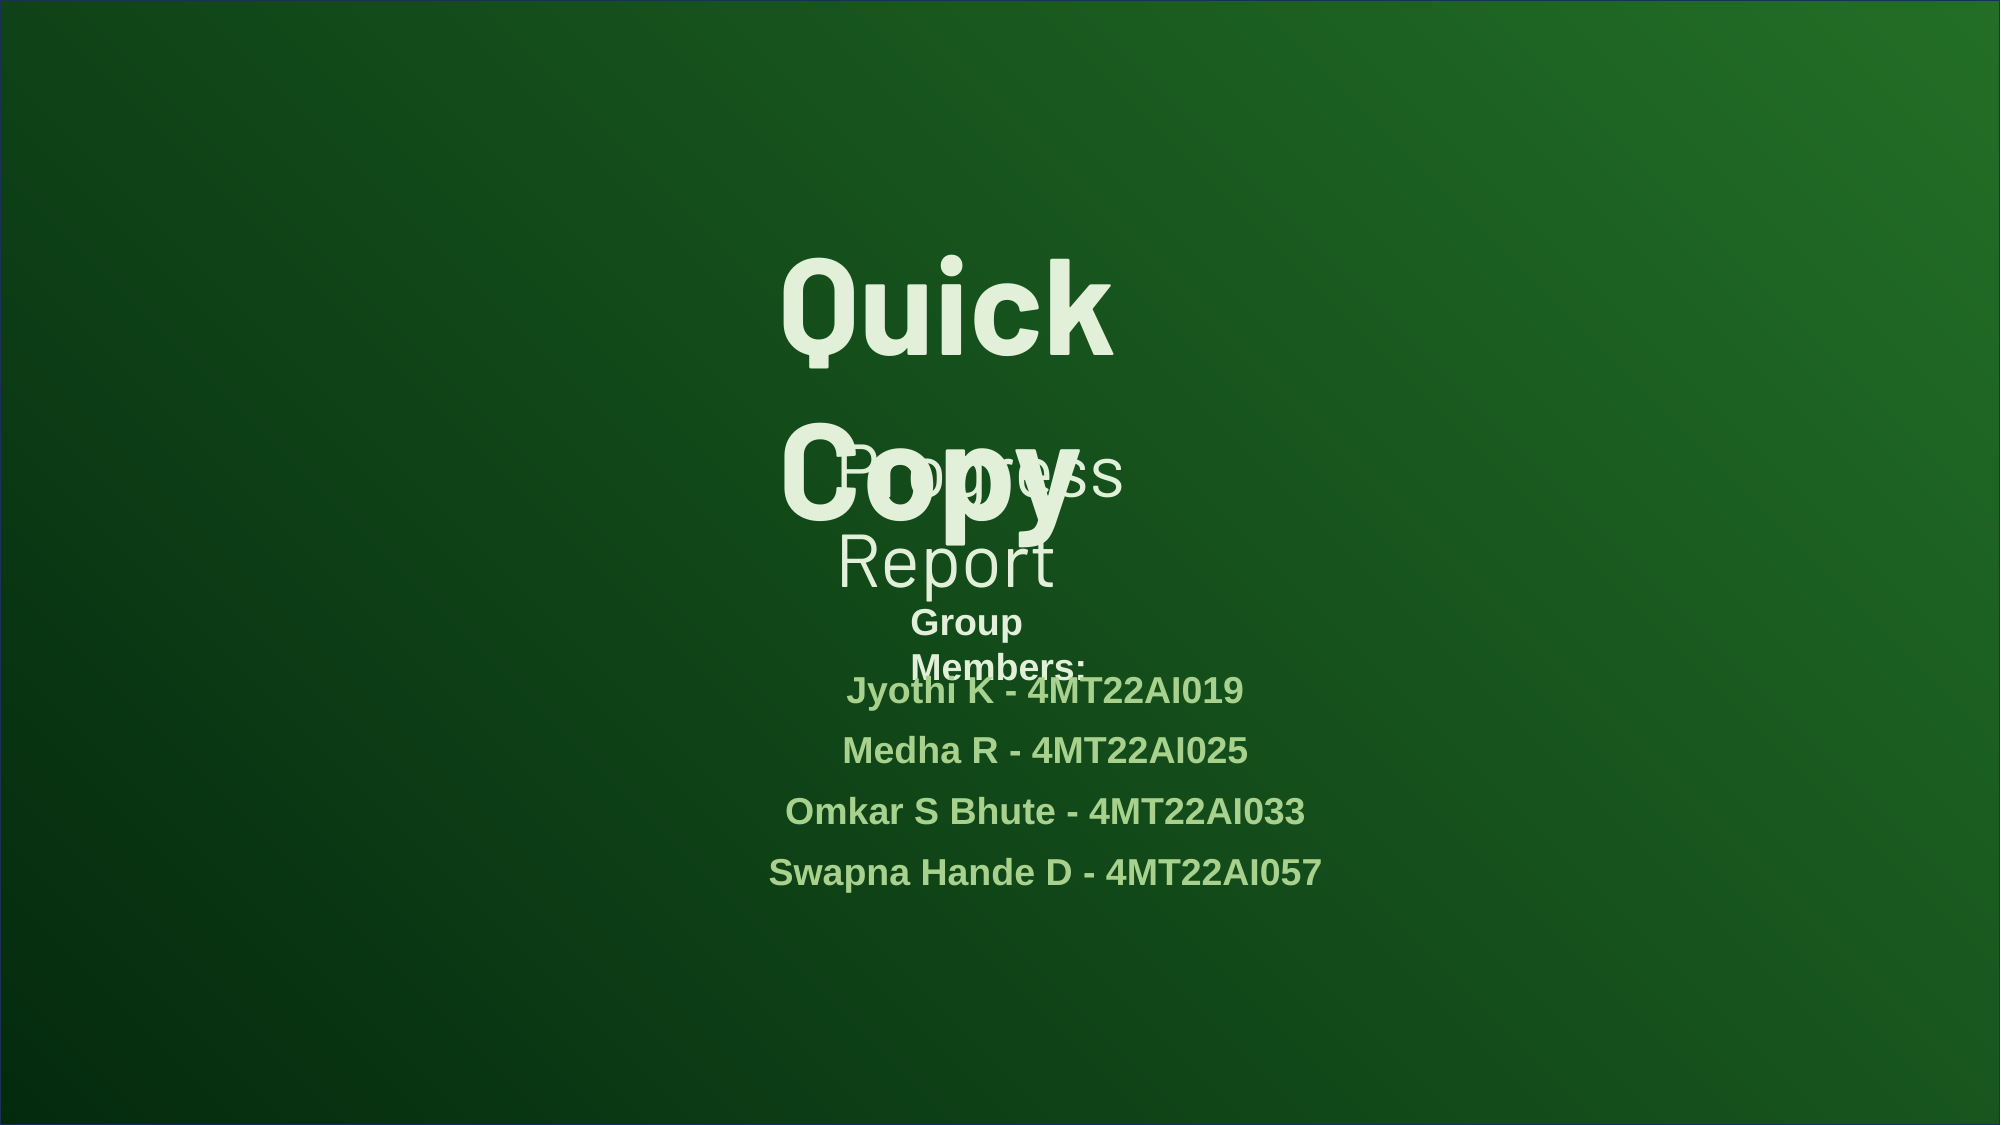

#
Quick Copy
Progress Report

Group Members:
Jyothi K - 4MT22AI019
Medha R - 4MT22AI025
Omkar S Bhute - 4MT22AI033
Swapna Hande D - 4MT22AI057